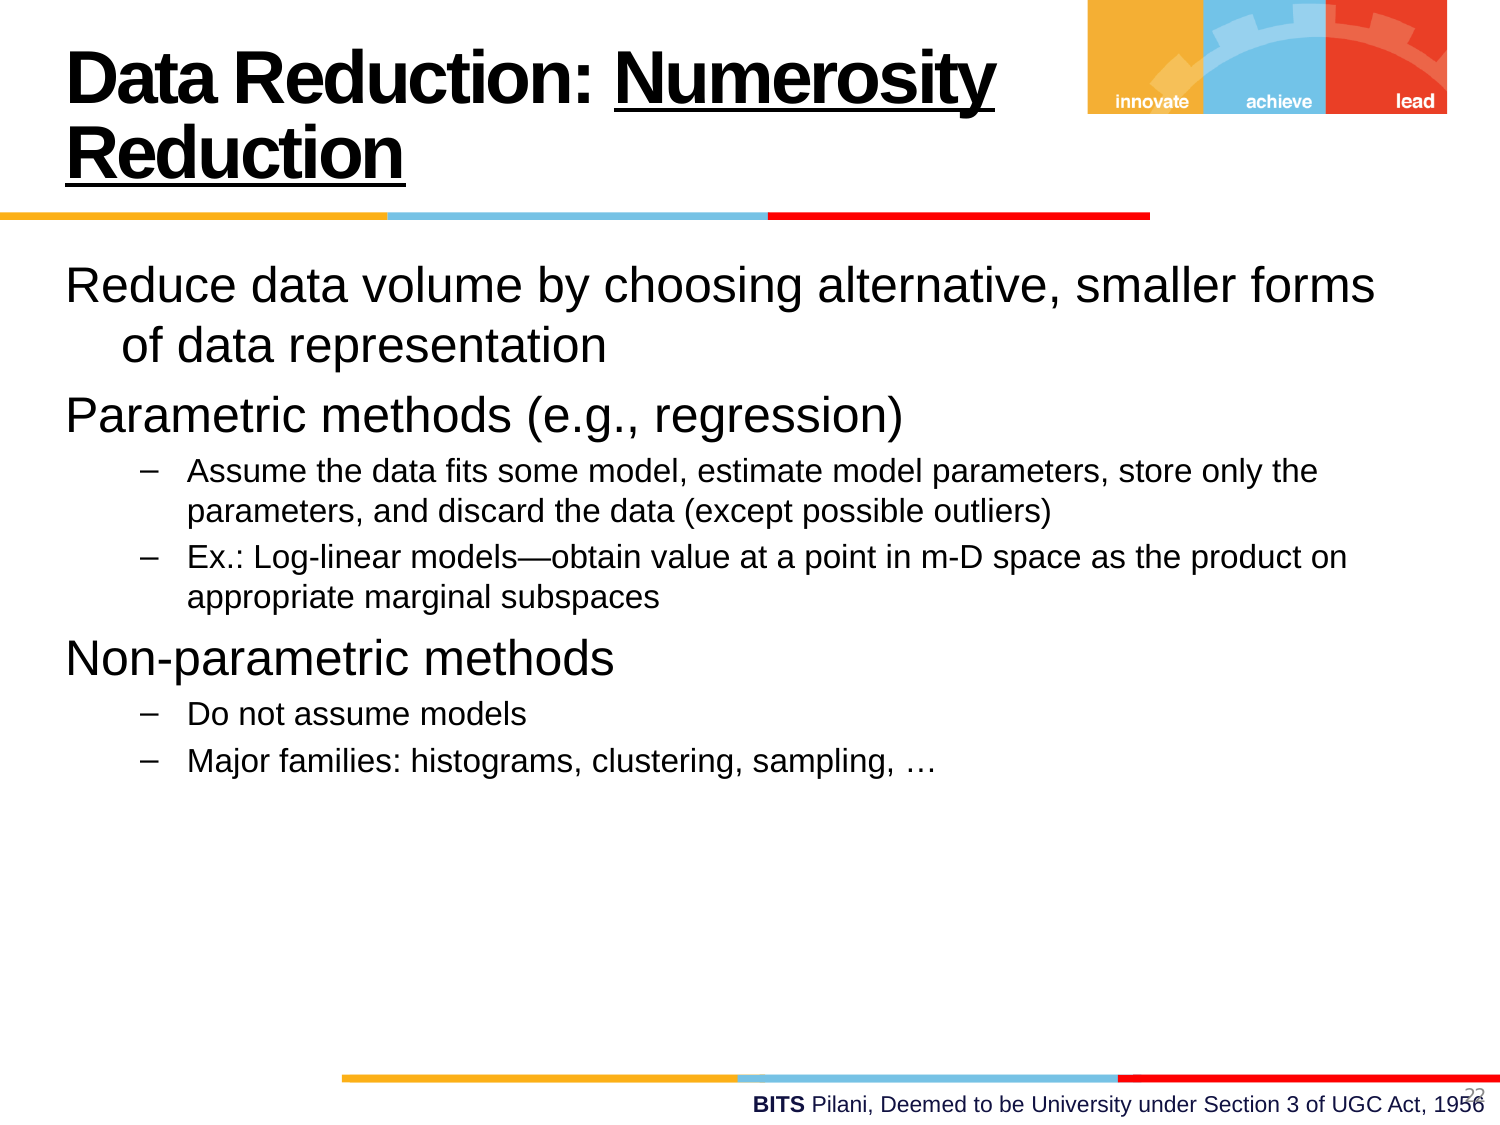

Data Reduction: Numerosity Reduction
Reduce data volume by choosing alternative, smaller forms of data representation
Parametric methods (e.g., regression)
Assume the data fits some model, estimate model parameters, store only the parameters, and discard the data (except possible outliers)
Ex.: Log-linear models—obtain value at a point in m-D space as the product on appropriate marginal subspaces
Non-parametric methods
Do not assume models
Major families: histograms, clustering, sampling, …
22